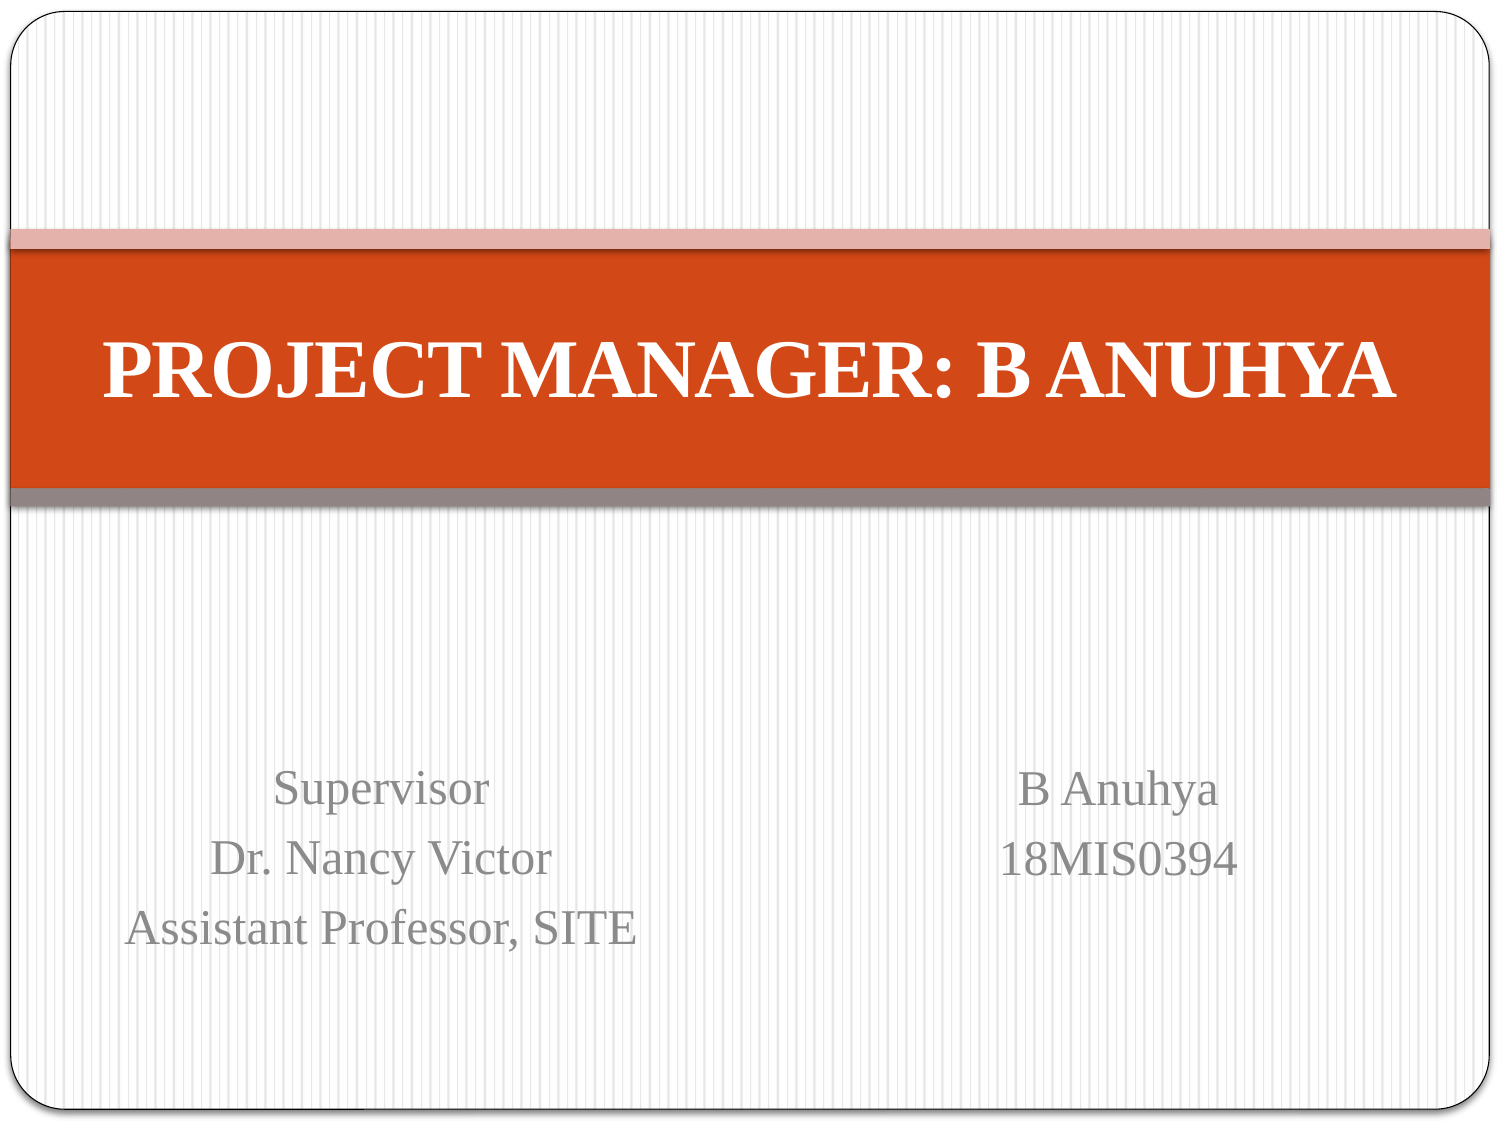

# PROJECT MANAGER: B ANUHYA
Supervisor
Dr. Nancy Victor
Assistant Professor, SITE
B Anuhya
18MIS0394